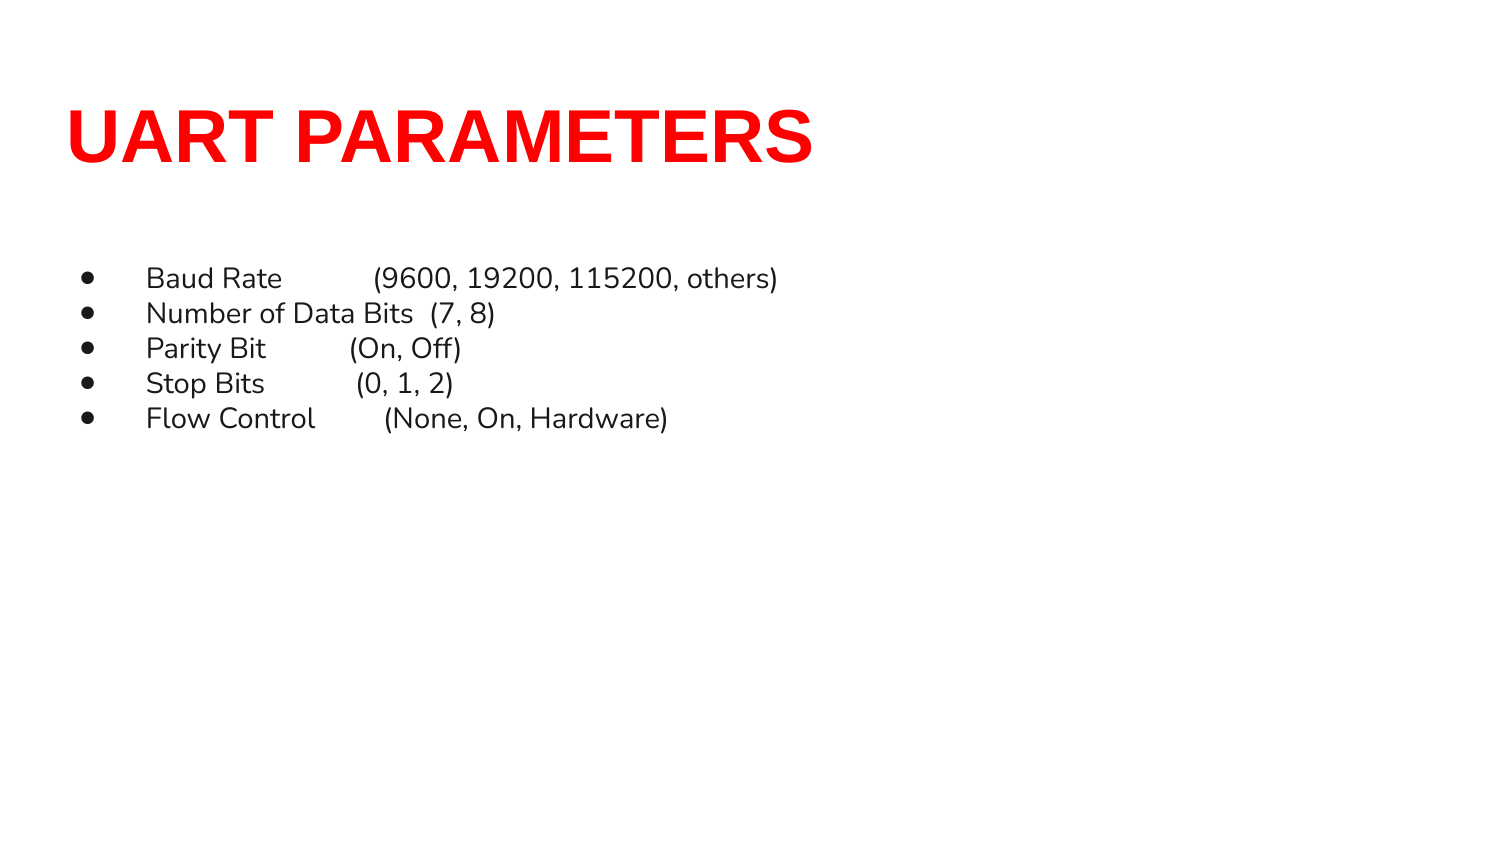

# UART PARAMETERS
  Baud Rate            (9600, 19200, 115200, others)
  Number of Data Bits  (7, 8)
  Parity Bit           (On, Off)
  Stop Bits            (0, 1, 2)
  Flow Control         (None, On, Hardware)